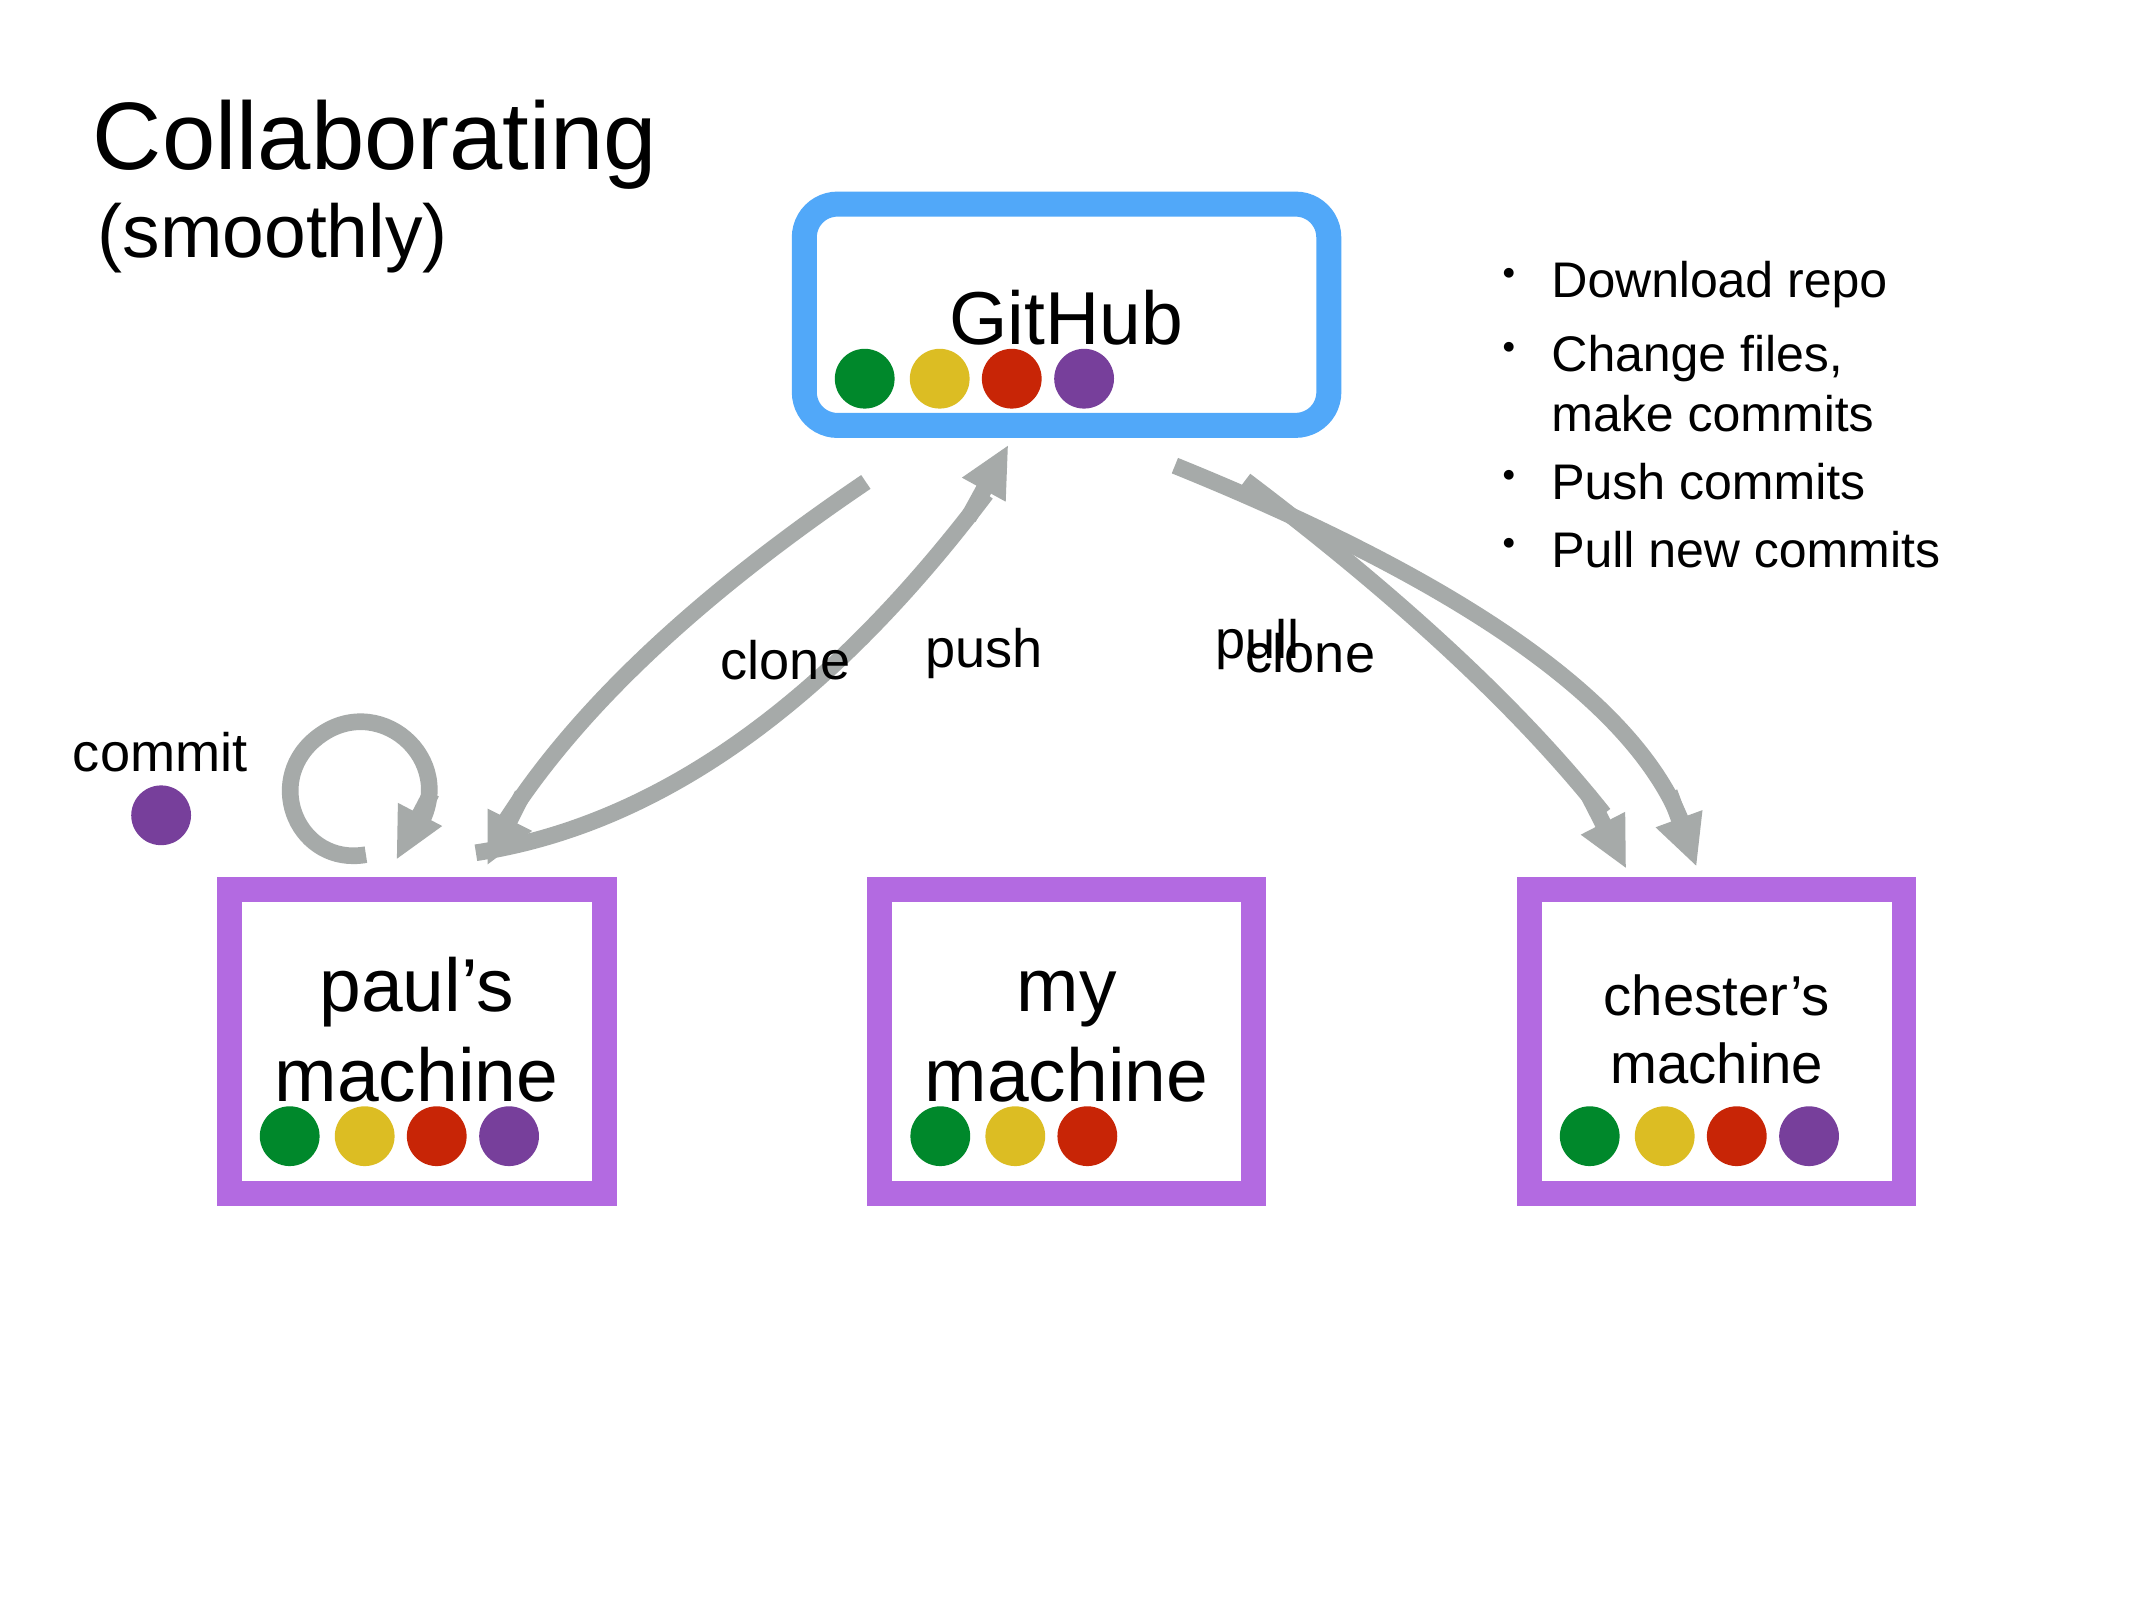

Collaborating
(smoothly)

Download repo
GitHub
Change files, make commits

Push commits

push

pull

clone

clone

Pull new commits
commit

paul’s
machine

chester’s
machine

my
machine